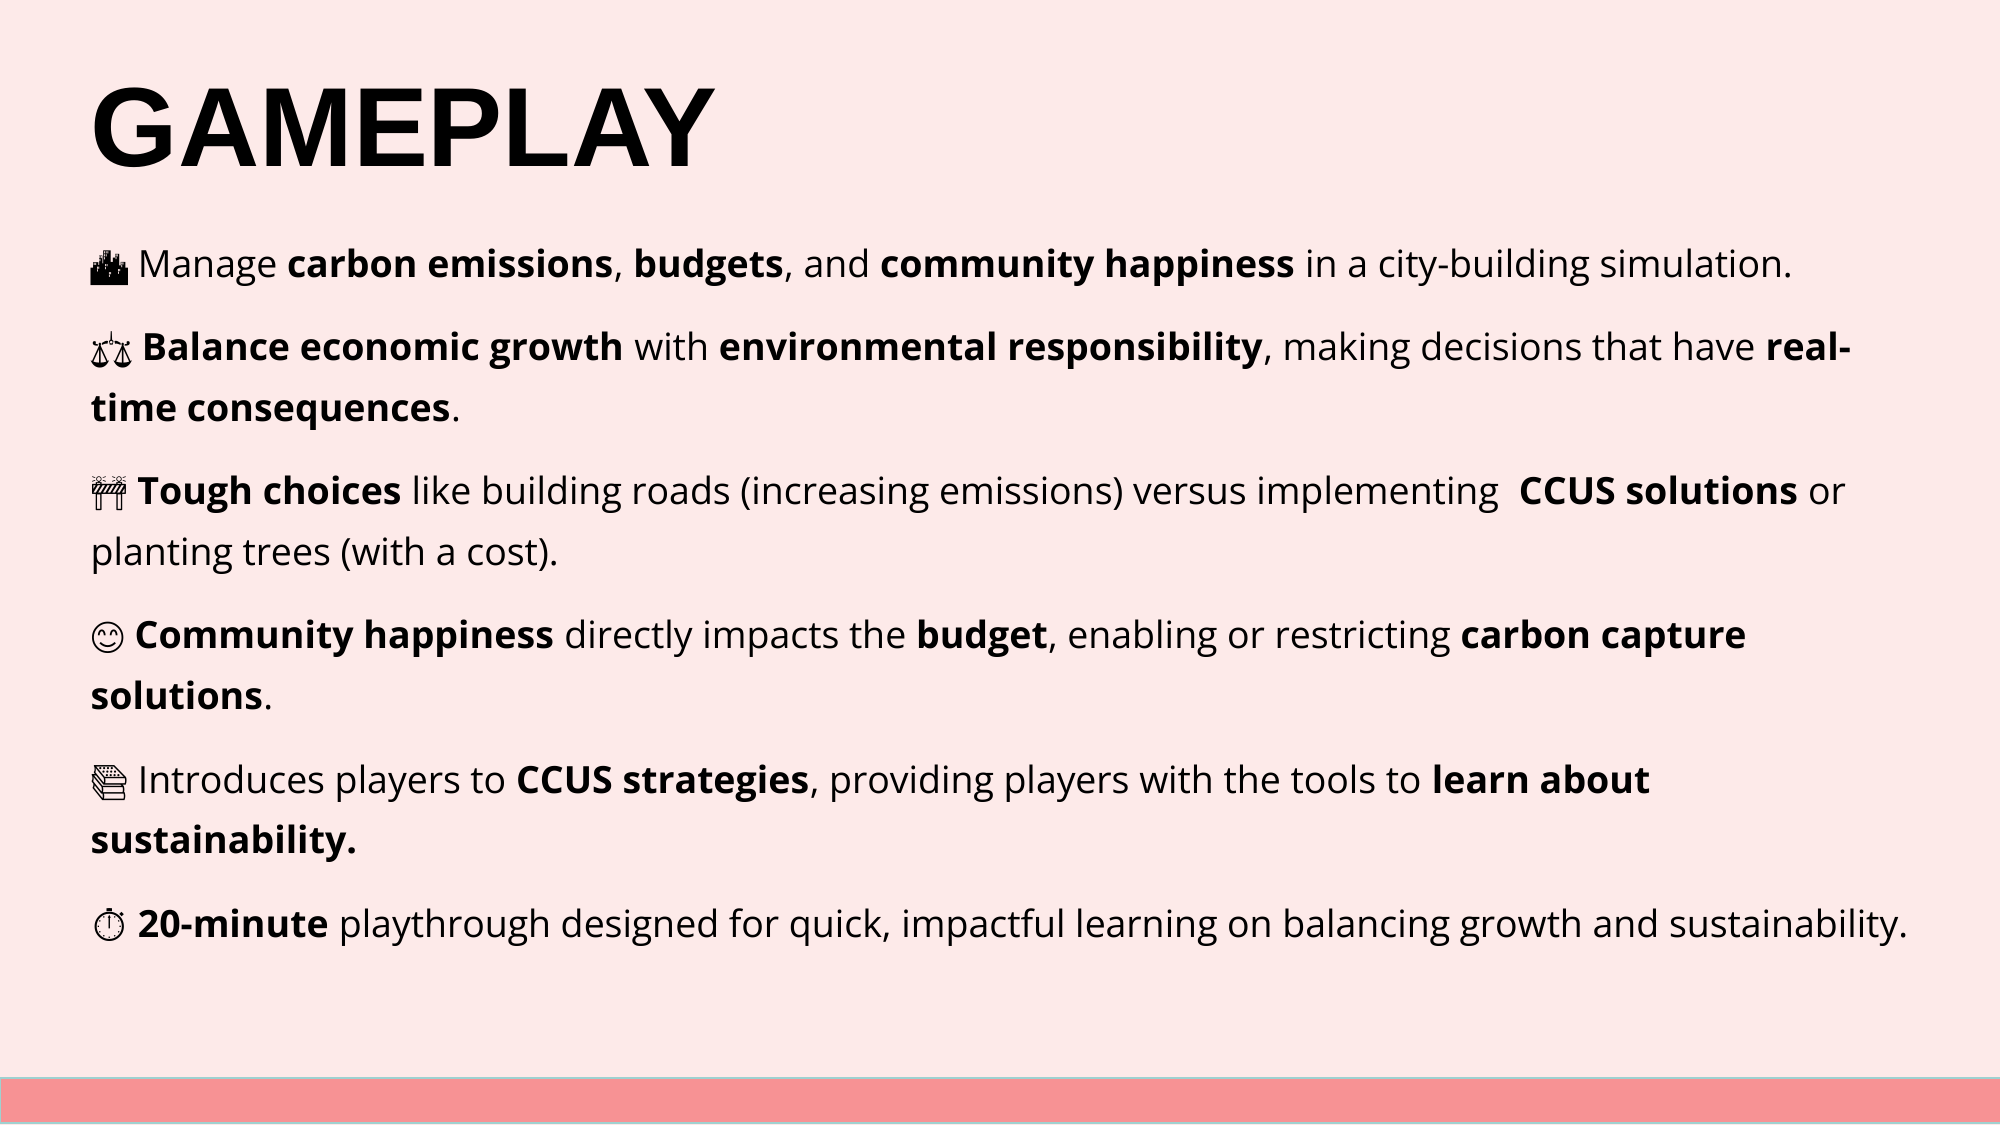

GAmeplay
🏙️ Manage carbon emissions, budgets, and community happiness in a city-building simulation.
⚖️ Balance economic growth with environmental responsibility, making decisions that have real-time consequences.
🚧 Tough choices like building roads (increasing emissions) versus implementing  CCUS solutions or planting trees (with a cost).
😊 Community happiness directly impacts the budget, enabling or restricting carbon capture solutions.
📚 Introduces players to CCUS strategies, providing players with the tools to learn about sustainability.
⏱️ 20-minute playthrough designed for quick, impactful learning on balancing growth and sustainability.